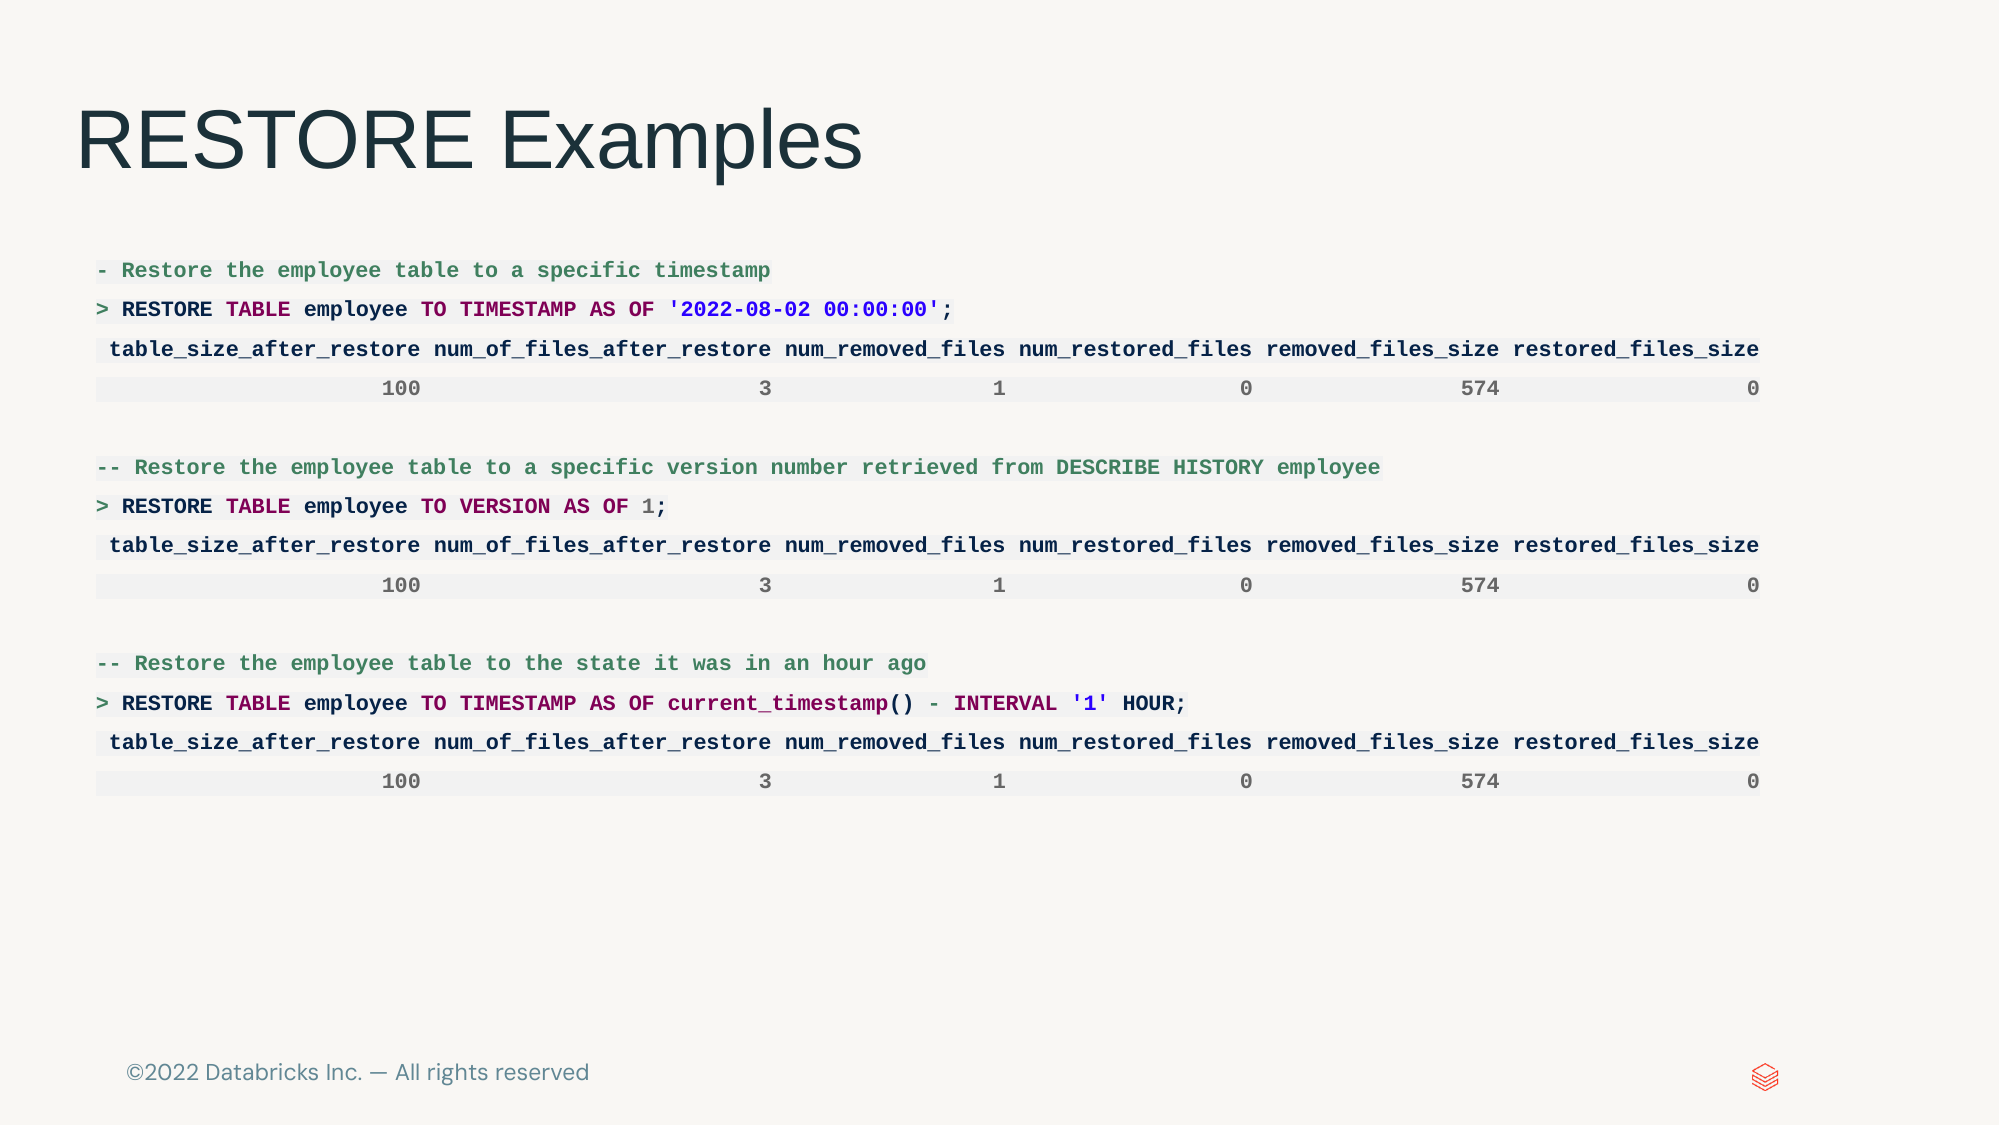

# RESTORE Examples
- Restore the employee table to a specific timestamp
> RESTORE TABLE employee TO TIMESTAMP AS OF '2022-08-02 00:00:00';
 table_size_after_restore num_of_files_after_restore num_removed_files num_restored_files removed_files_size restored_files_size
                      100                          3                 1                  0                574                   0

-- Restore the employee table to a specific version number retrieved from DESCRIBE HISTORY employee
> RESTORE TABLE employee TO VERSION AS OF 1;
 table_size_after_restore num_of_files_after_restore num_removed_files num_restored_files removed_files_size restored_files_size
                      100                          3                 1                  0                574                   0

-- Restore the employee table to the state it was in an hour ago
> RESTORE TABLE employee TO TIMESTAMP AS OF current_timestamp() - INTERVAL '1' HOUR;
 table_size_after_restore num_of_files_after_restore num_removed_files num_restored_files removed_files_size restored_files_size
                      100                          3                 1                  0                574                   0